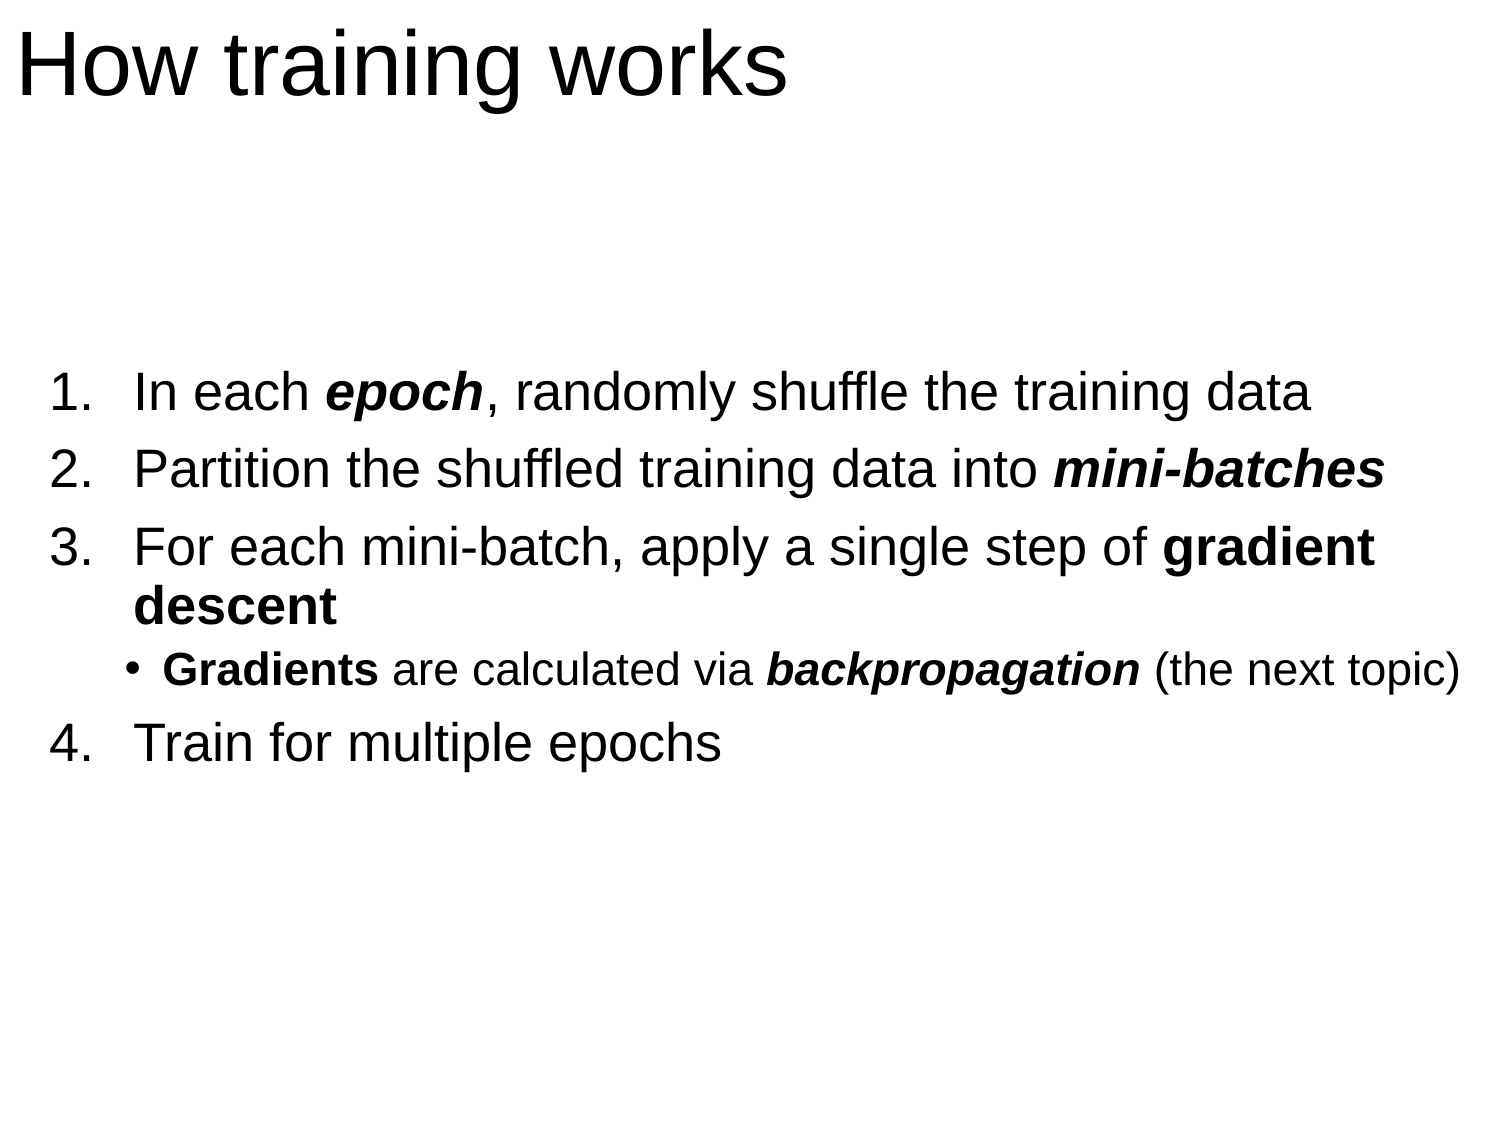

# How training works
In each epoch, randomly shuffle the training data
Partition the shuffled training data into mini-batches
For each mini-batch, apply a single step of gradient descent
Gradients are calculated via backpropagation (the next topic)
Train for multiple epochs